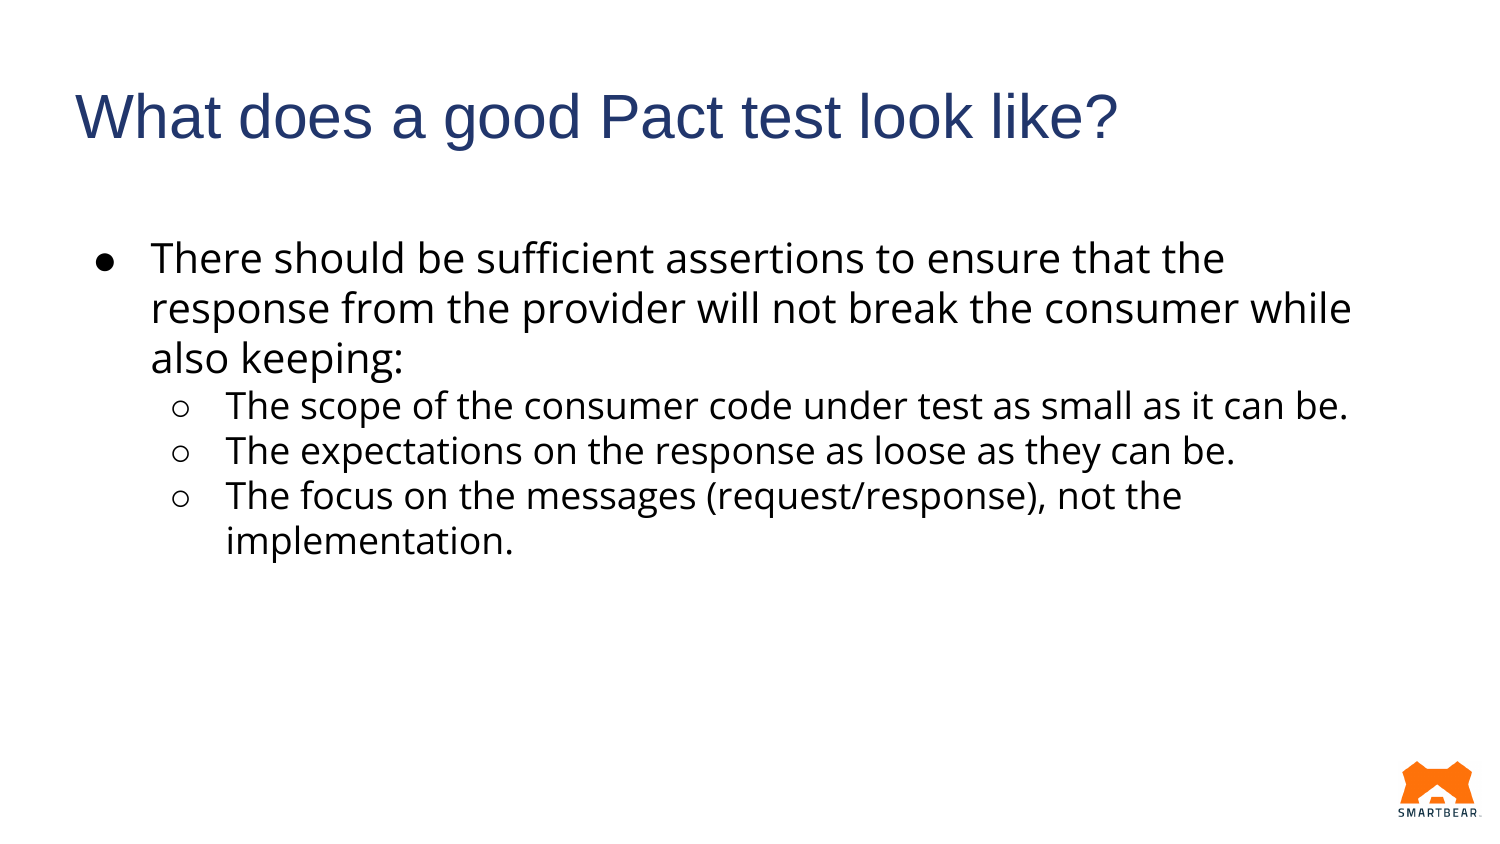

# What does a good Pact test look like?
There should be sufficient assertions to ensure that the response from the provider will not break the consumer while also keeping:
The scope of the consumer code under test as small as it can be.
The expectations on the response as loose as they can be.
The focus on the messages (request/response), not the implementation.